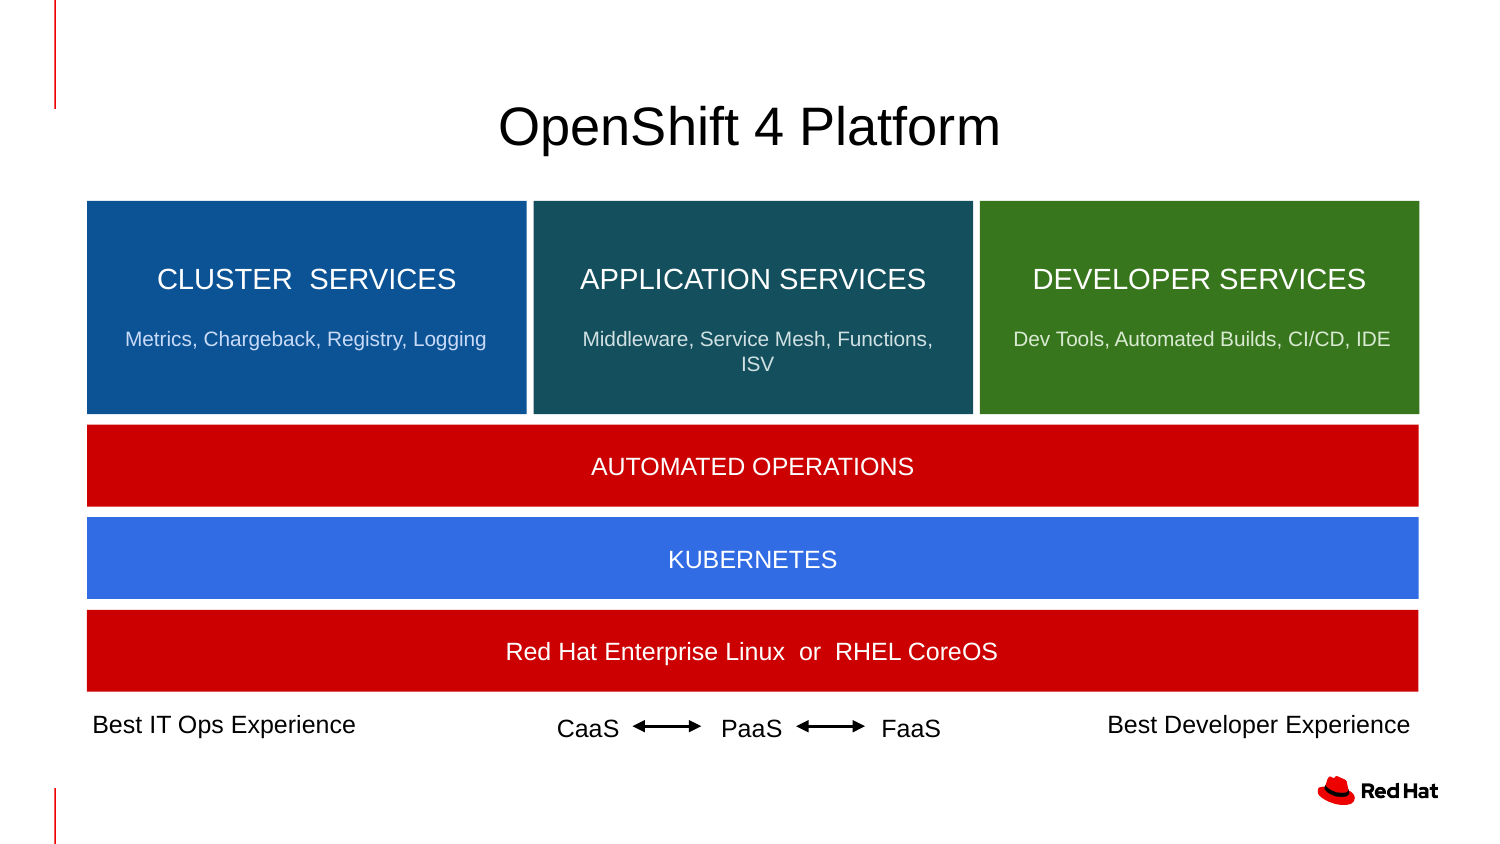

OpenShift 4 Platform
CLUSTER  SERVICES

APPLICATION SERVICES

DEVELOPER SERVICES

Middleware, Service Mesh, Functions, ISV
Metrics, Chargeback, Registry, Logging
Dev Tools, Automated Builds, CI/CD, IDE
AUTOMATED OPERATIONS
KUBERNETES
Red Hat Enterprise Linux  or  RHEL CoreOS
Best IT Ops Experience
Best Developer Experience
PaaS
FaaS
CaaS